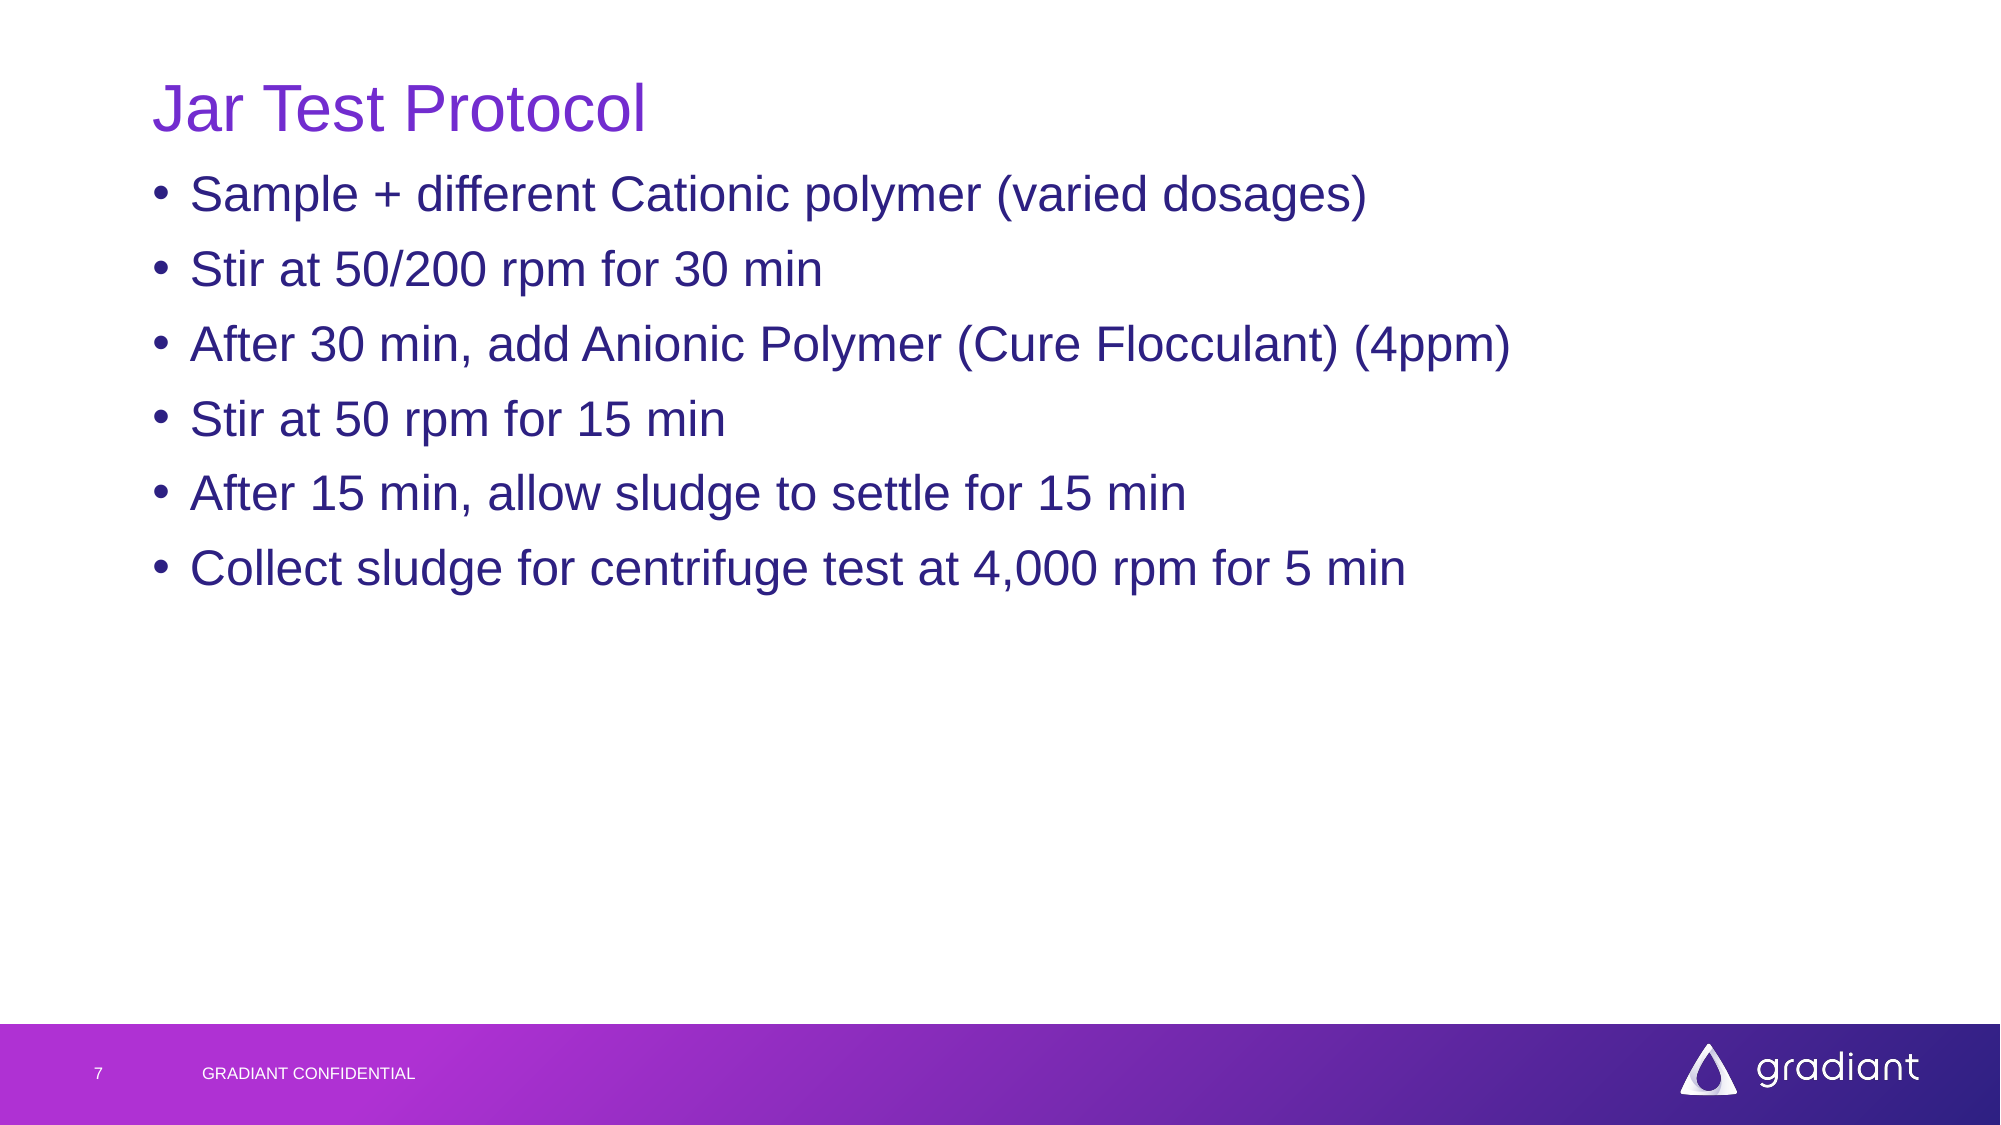

# Jar Test Protocol
Sample + different Cationic polymer (varied dosages)
Stir at 50/200 rpm for 30 min
After 30 min, add Anionic Polymer (Cure Flocculant) (4ppm)
Stir at 50 rpm for 15 min
After 15 min, allow sludge to settle for 15 min
Collect sludge for centrifuge test at 4,000 rpm for 5 min

7
GRADIANT CONFIDENTIAL